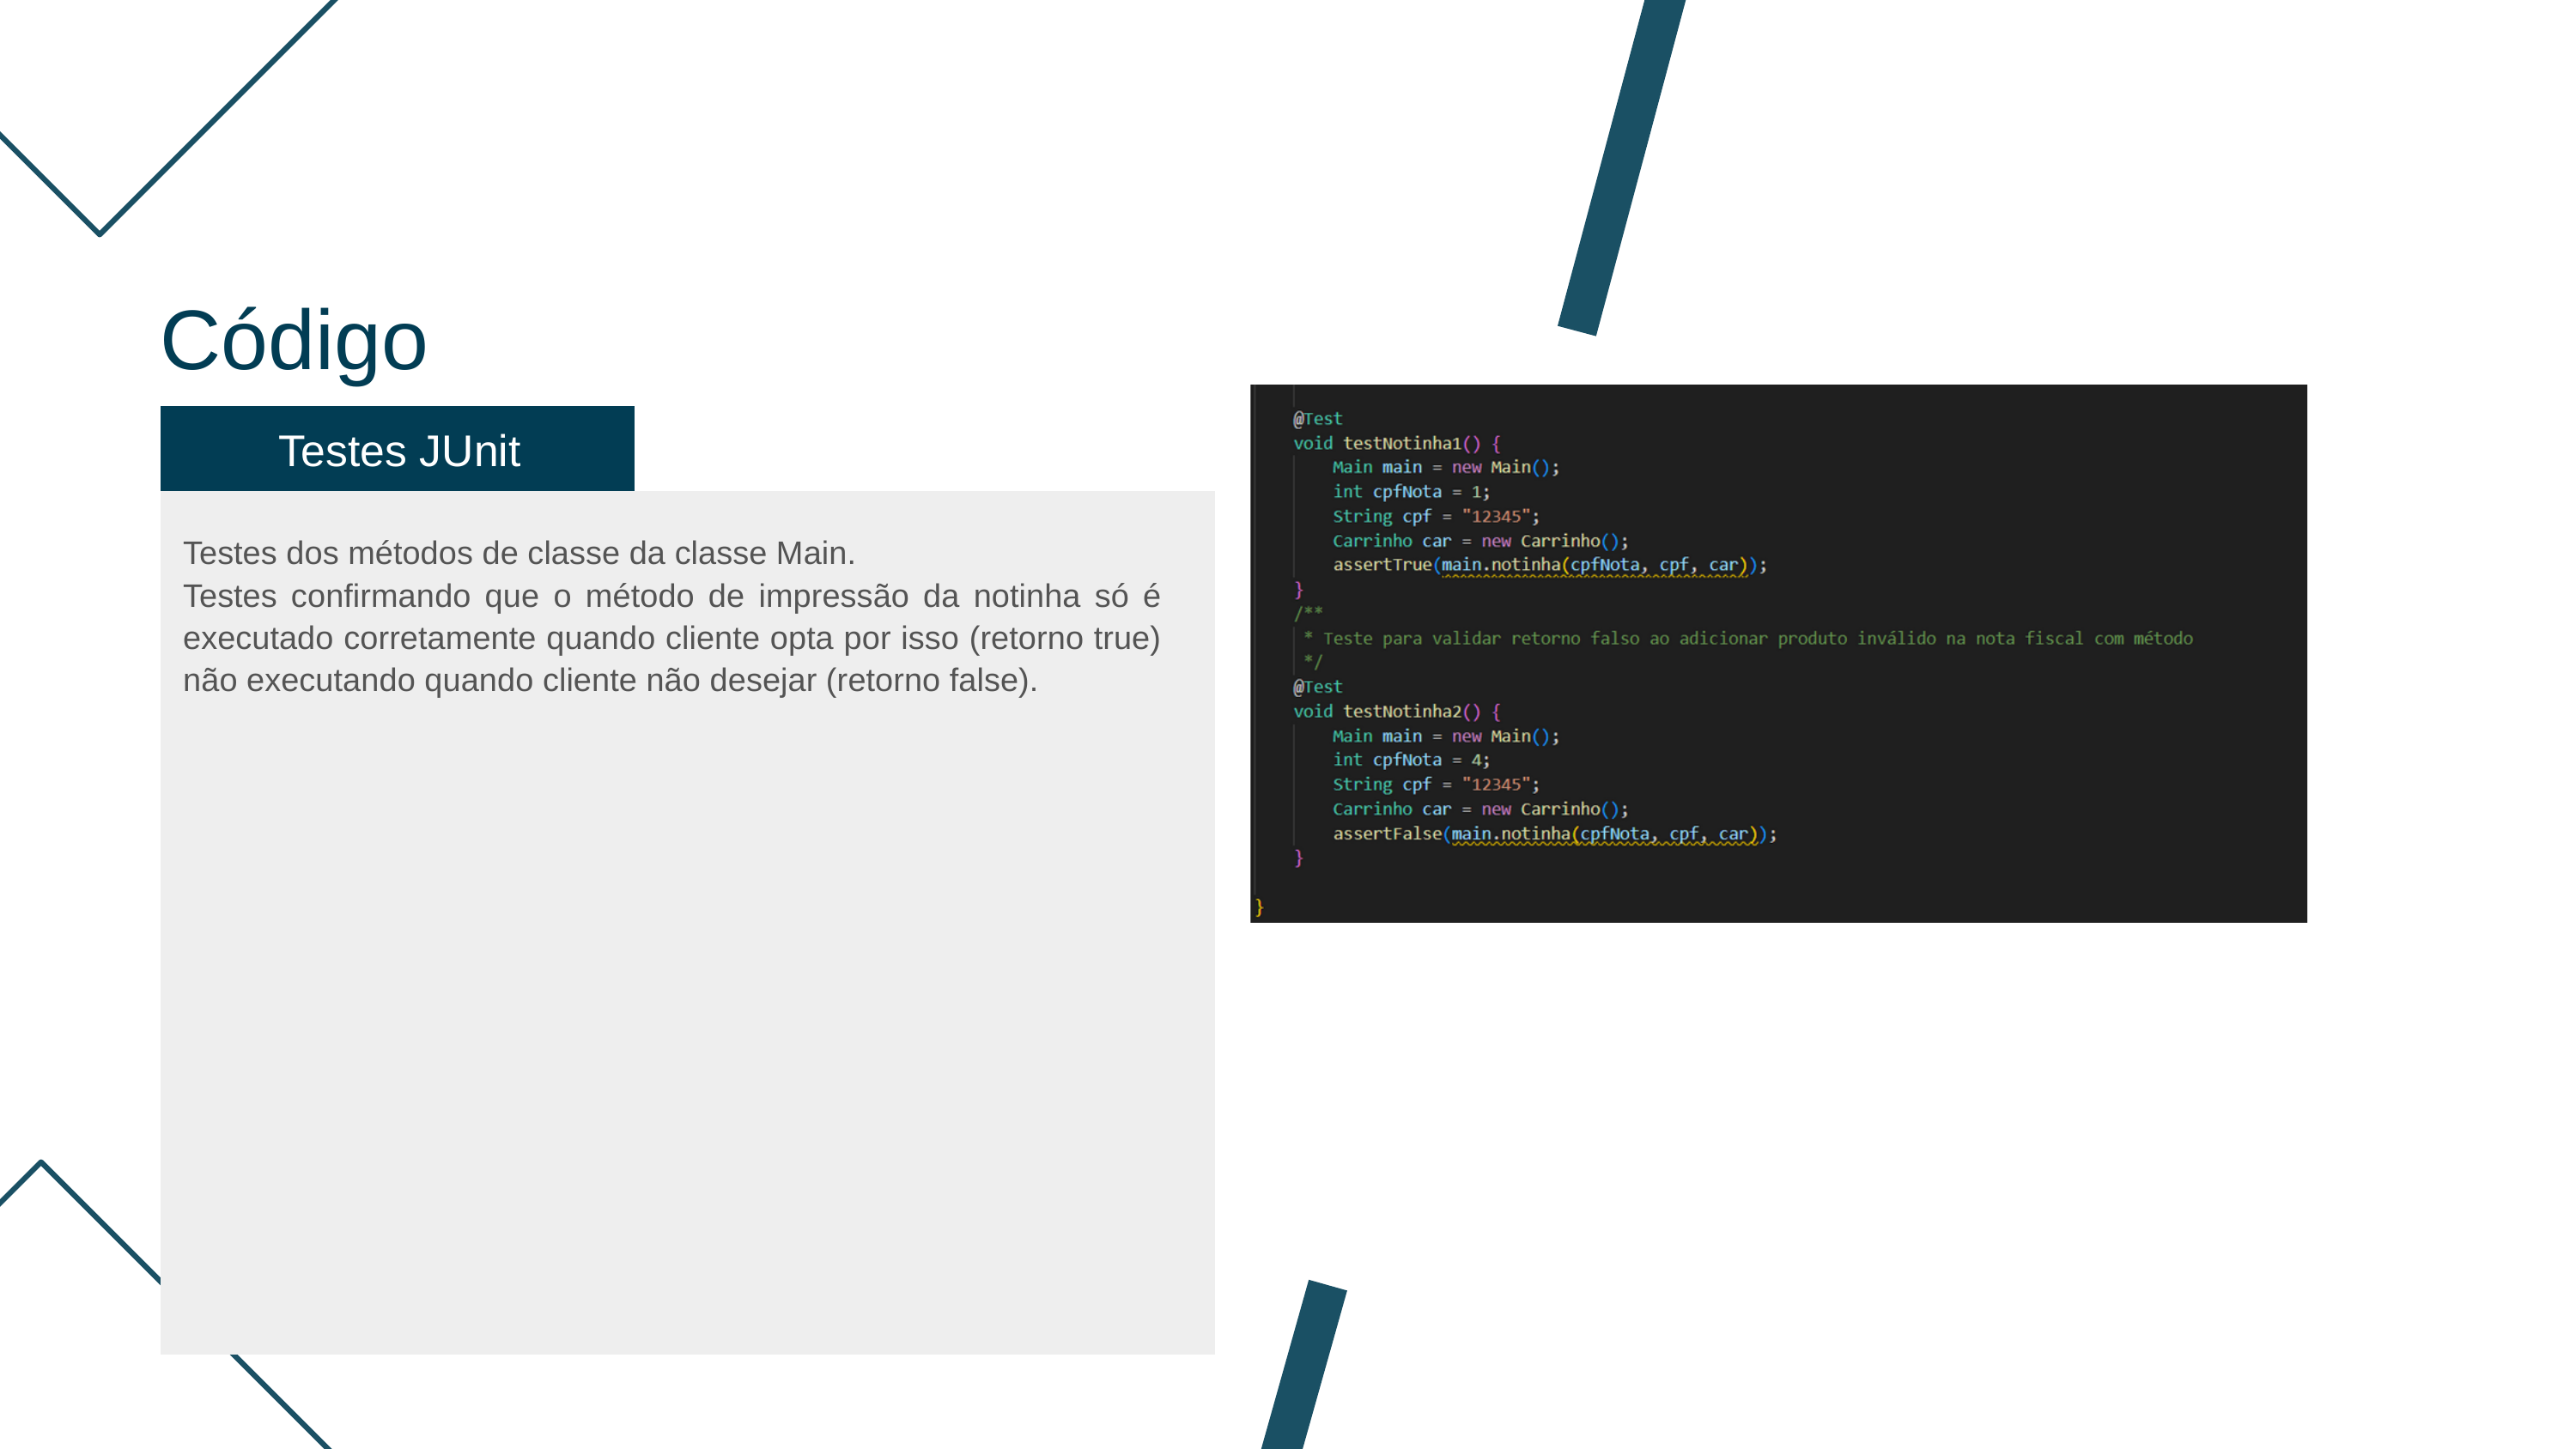

Código

Testes JUnit

Testes dos métodos de classe da classe Main.
Testes confirmando que o método de impressão da notinha só é executado corretamente quando cliente opta por isso (retorno true) não executando quando cliente não desejar (retorno false).